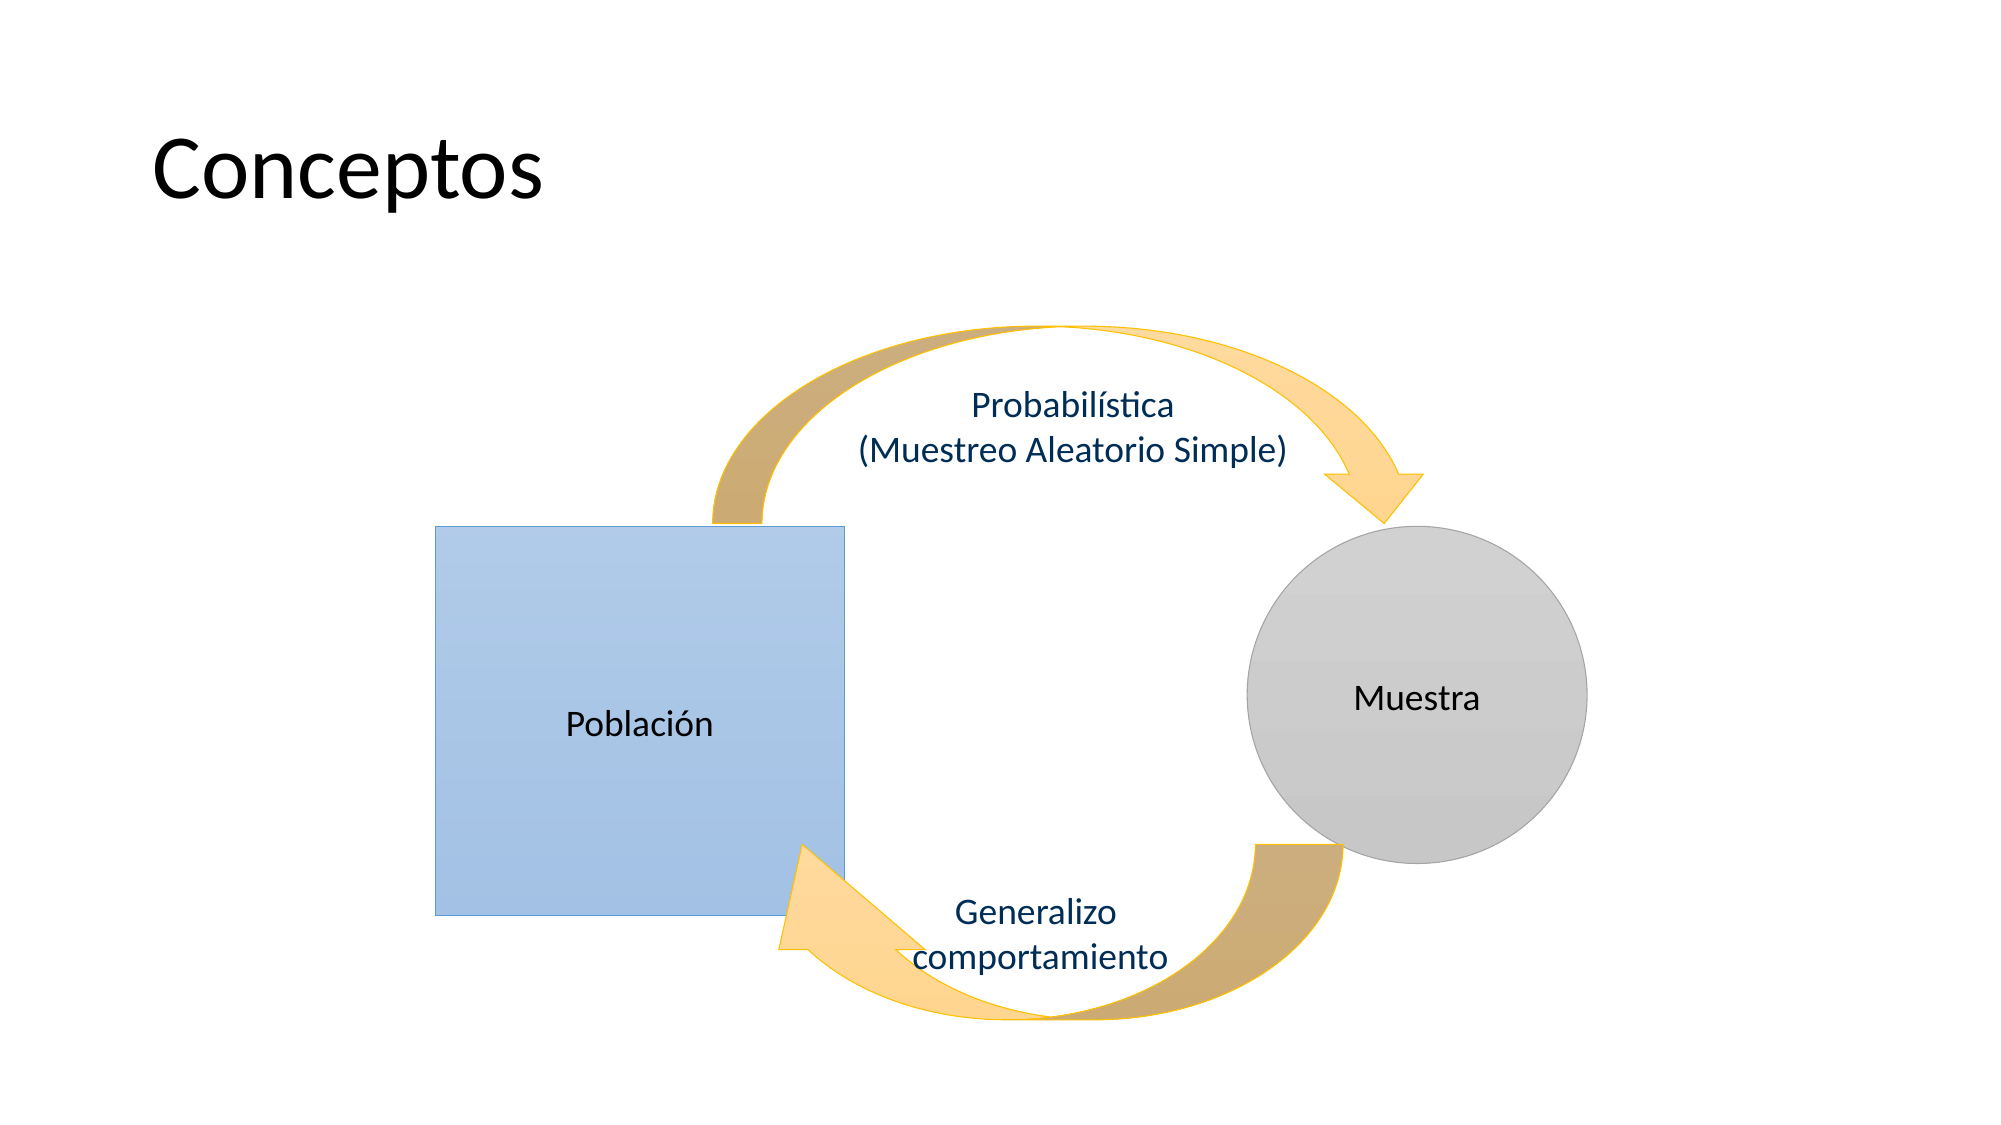

# Conceptos
Probabilística
(Muestreo Aleatorio Simple)
Población
Muestra
Generalizo
 comportamiento